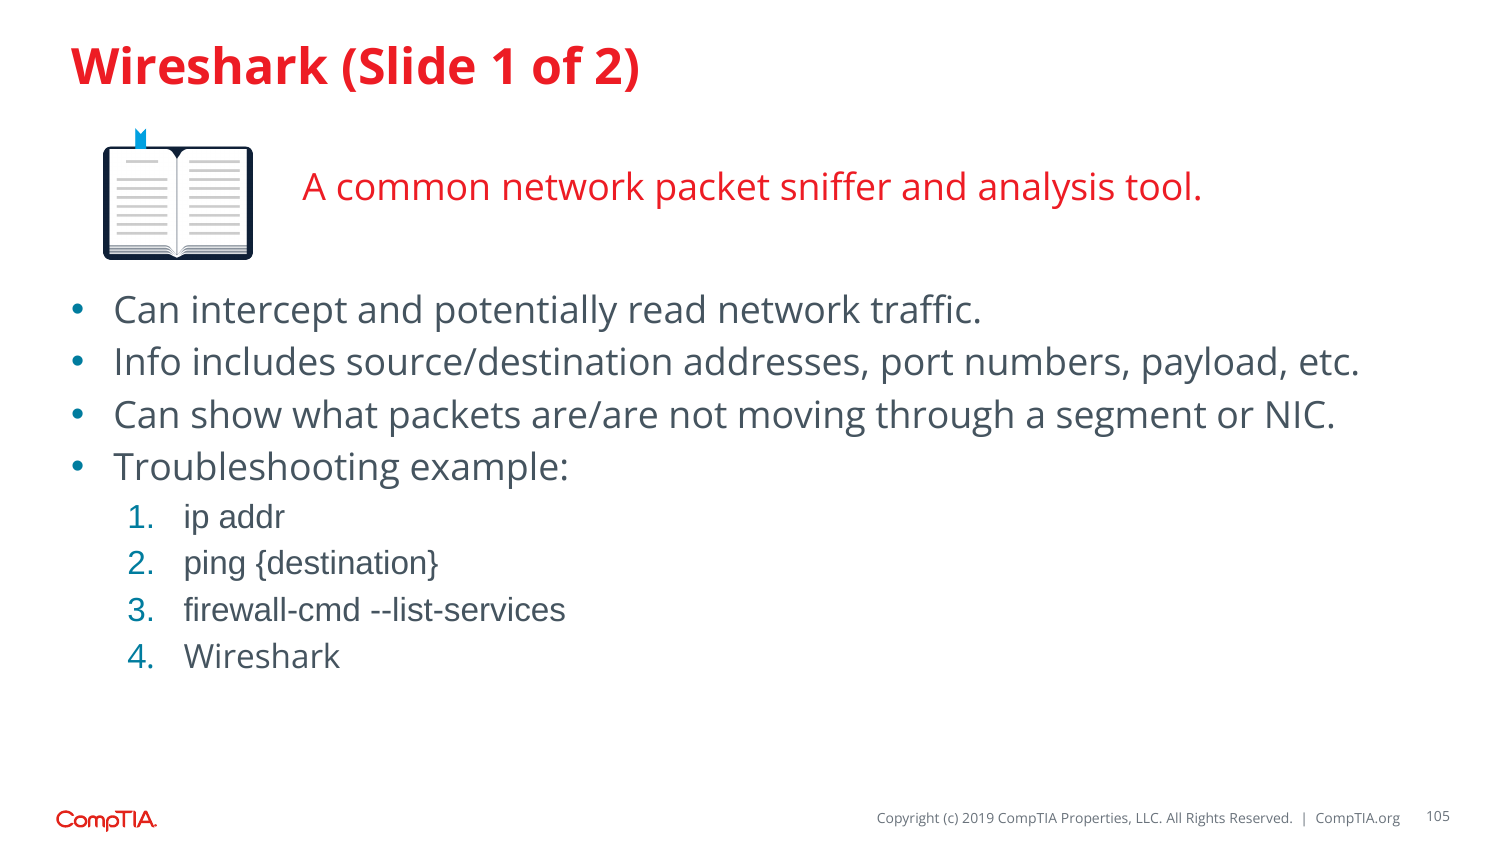

# Wireshark (Slide 1 of 2)
A common network packet sniffer and analysis tool.
Can intercept and potentially read network traffic.
Info includes source/destination addresses, port numbers, payload, etc.
Can show what packets are/are not moving through a segment or NIC.
Troubleshooting example:
ip addr
ping {destination}
firewall-cmd --list-services
Wireshark
105